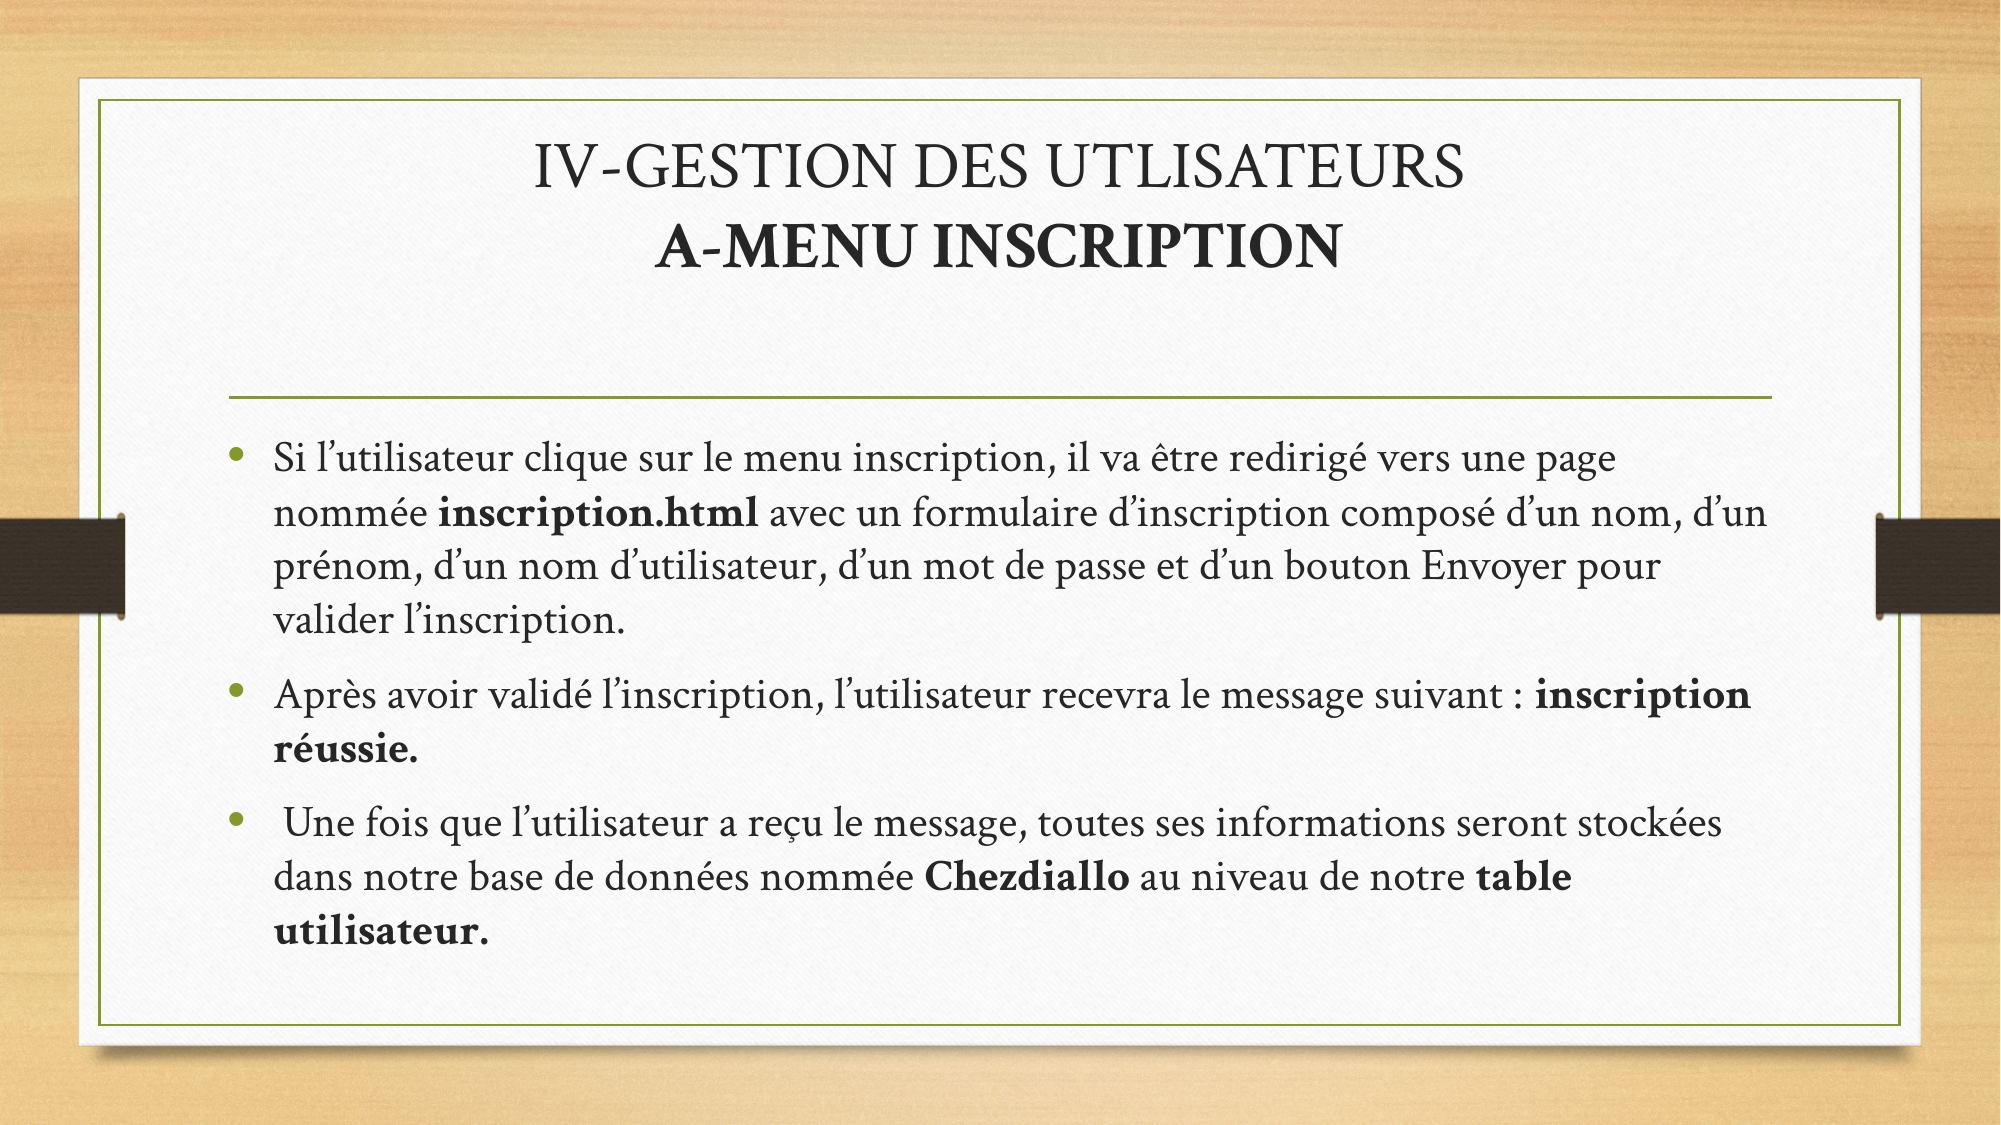

# IV-GESTION DES UTLISATEURS A-MENU INSCRIPTION
Si l’utilisateur clique sur le menu inscription, il va être redirigé vers une page nommée inscription.html avec un formulaire d’inscription composé d’un nom, d’un prénom, d’un nom d’utilisateur, d’un mot de passe et d’un bouton Envoyer pour valider l’inscription.
Après avoir validé l’inscription, l’utilisateur recevra le message suivant : inscription réussie.
 Une fois que l’utilisateur a reçu le message, toutes ses informations seront stockées dans notre base de données nommée Chezdiallo au niveau de notre table utilisateur.